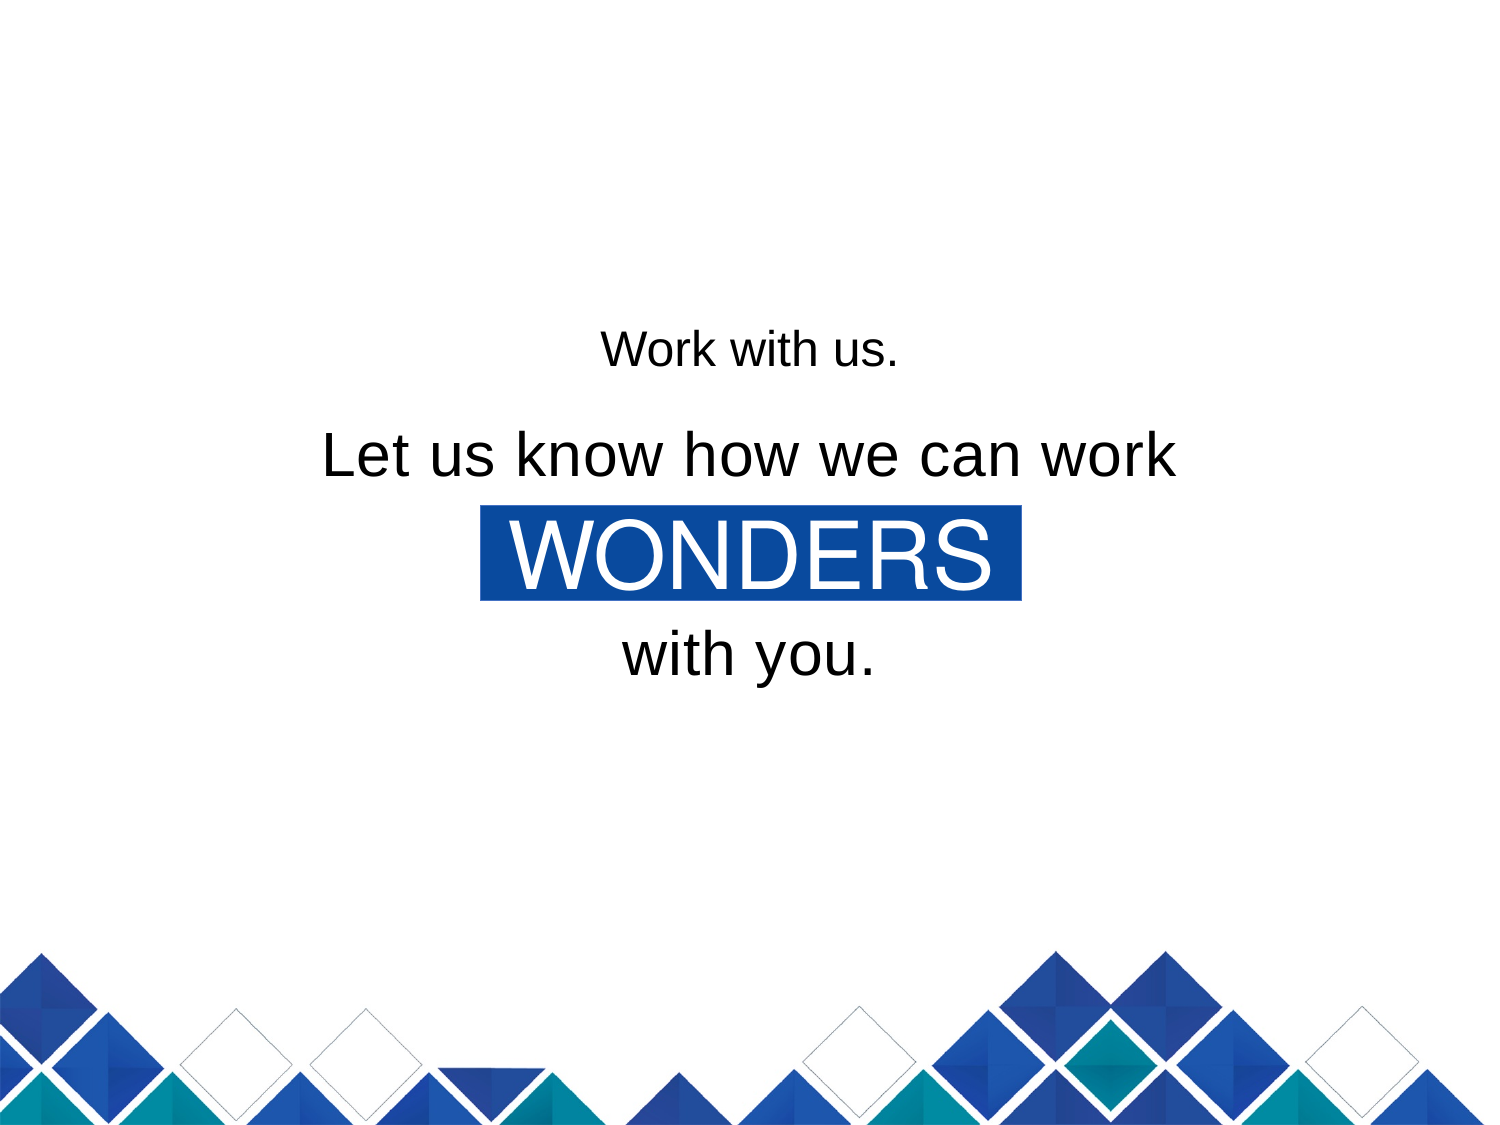

# Work with us.
Let us know how we can work
WONDERS

with you.